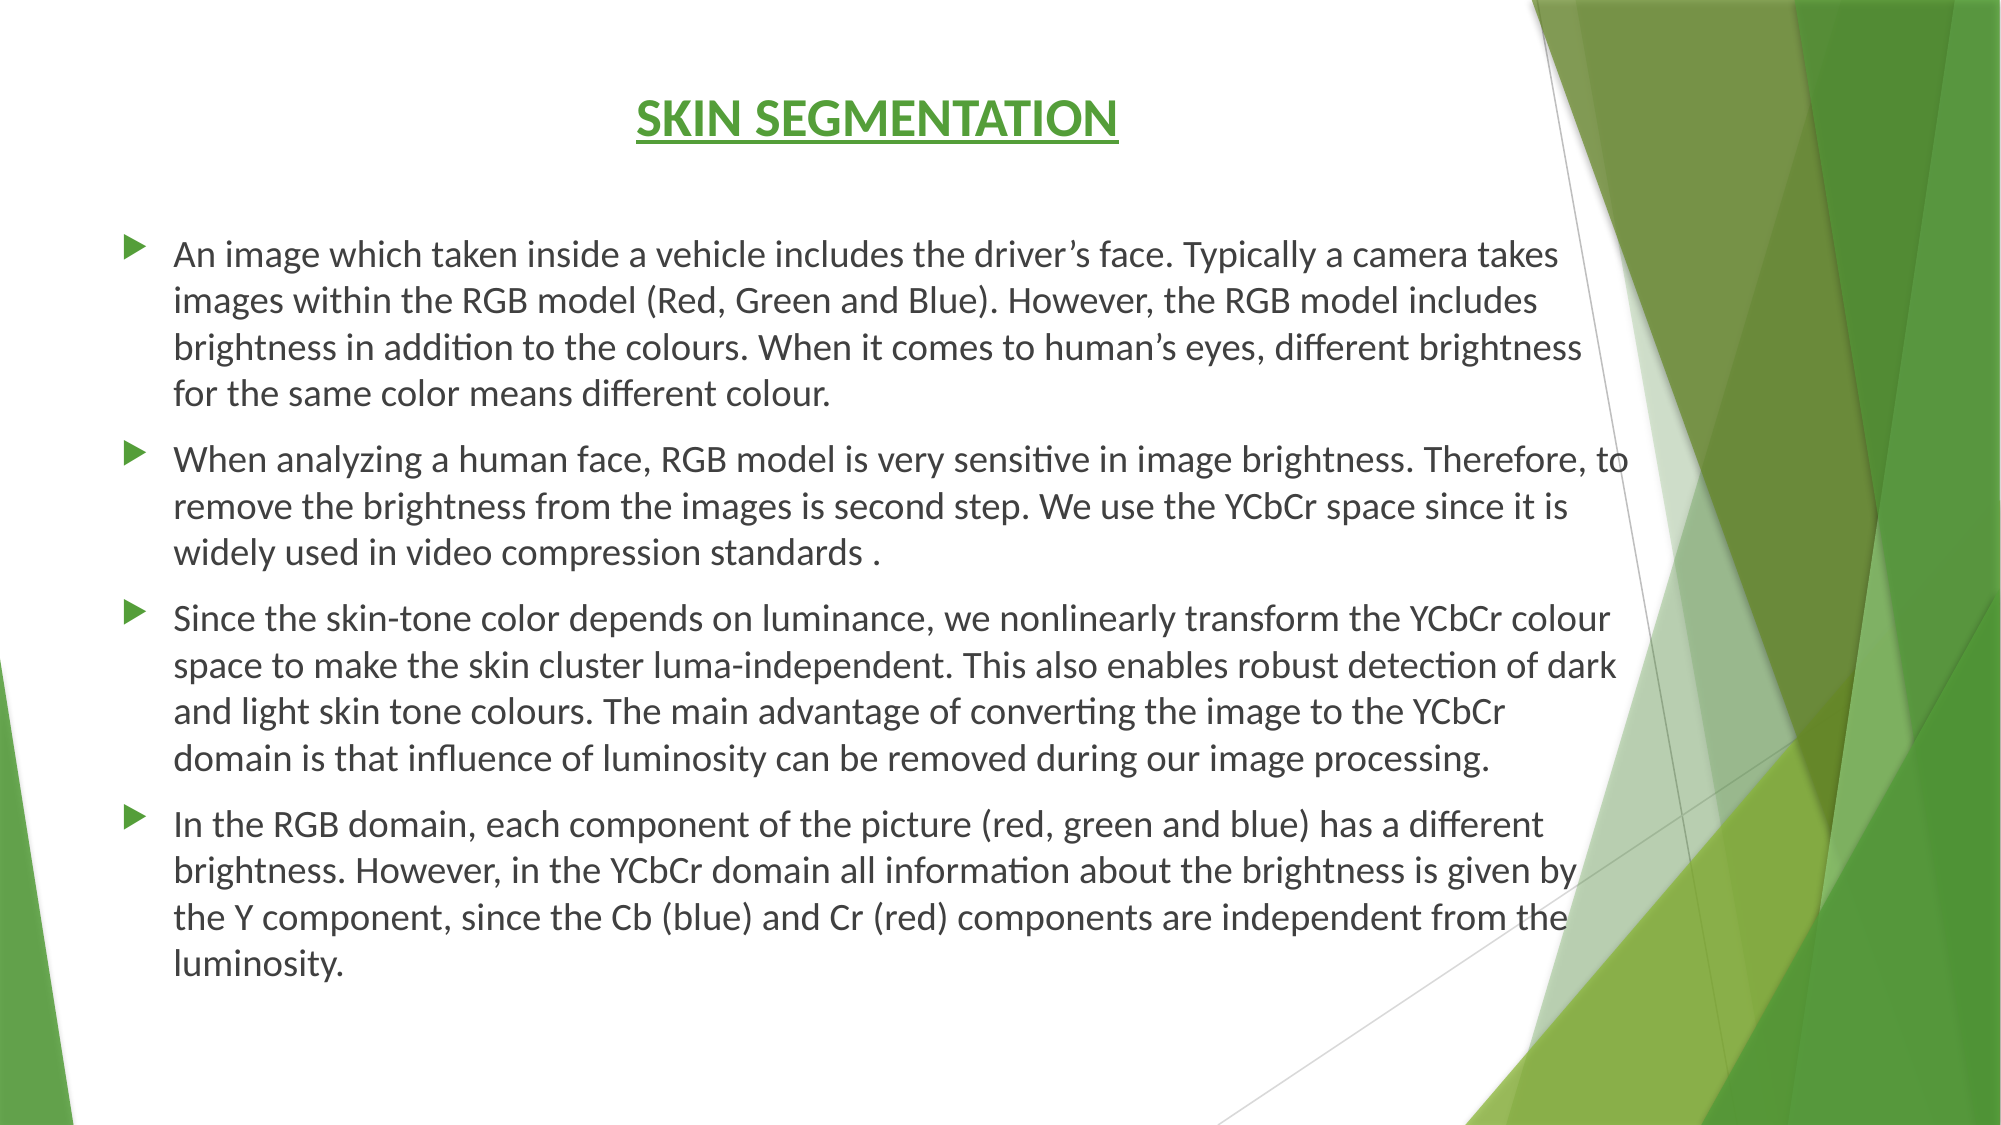

# SKIN SEGMENTATION
An image which taken inside a vehicle includes the driver’s face. Typically a camera takes images within the RGB model (Red, Green and Blue). However, the RGB model includes brightness in addition to the colours. When it comes to human’s eyes, different brightness for the same color means different colour.
When analyzing a human face, RGB model is very sensitive in image brightness. Therefore, to remove the brightness from the images is second step. We use the YCbCr space since it is widely used in video compression standards .
Since the skin-tone color depends on luminance, we nonlinearly transform the YCbCr colour space to make the skin cluster luma-independent. This also enables robust detection of dark and light skin tone colours. The main advantage of converting the image to the YCbCr domain is that influence of luminosity can be removed during our image processing.
In the RGB domain, each component of the picture (red, green and blue) has a different brightness. However, in the YCbCr domain all information about the brightness is given by the Y component, since the Cb (blue) and Cr (red) components are independent from the luminosity.